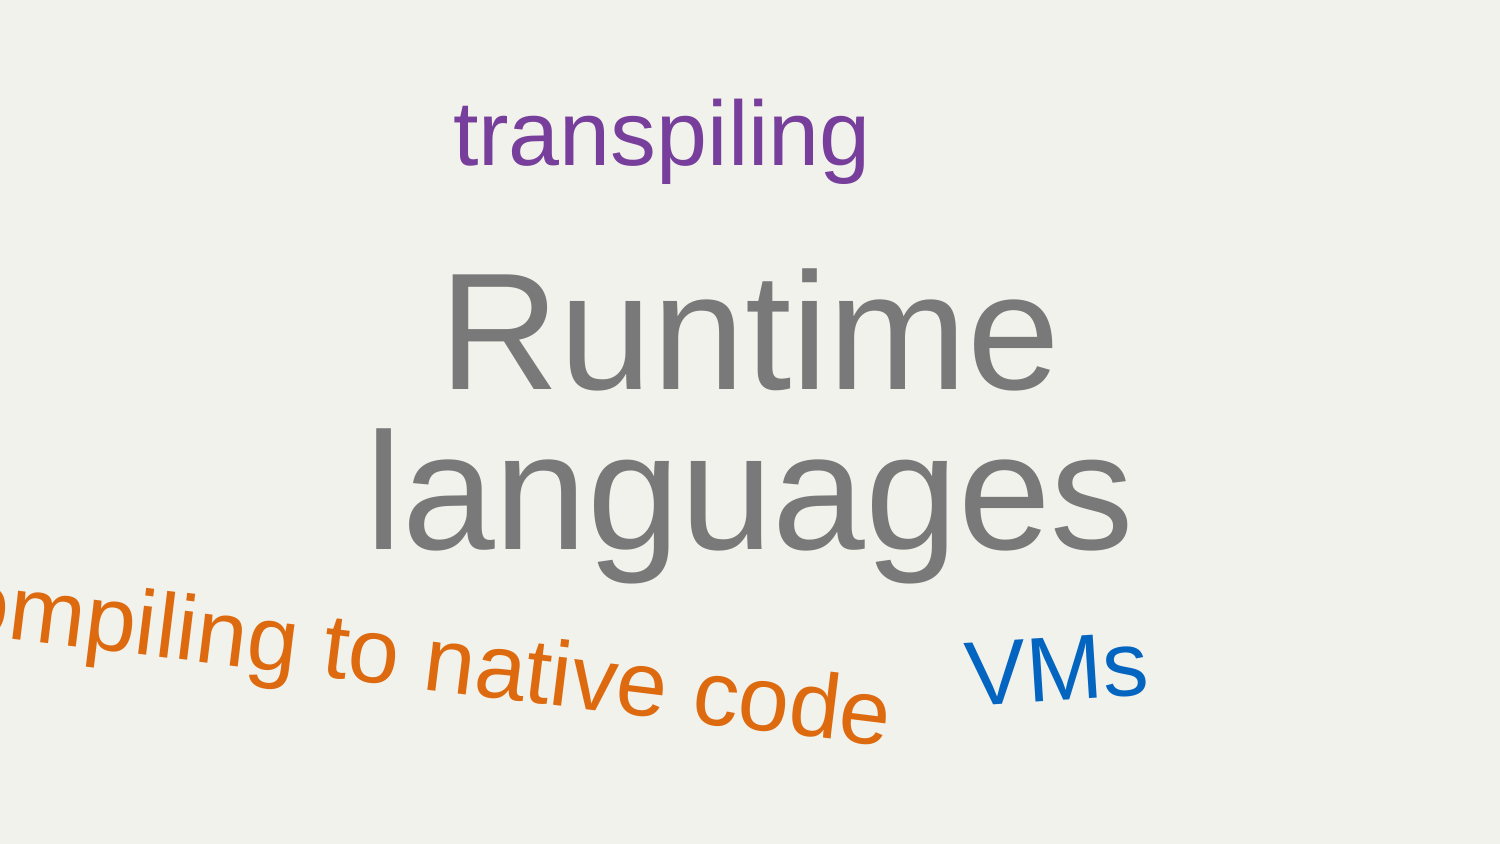

transpiling
Runtime languages
compiling to native code
VMs